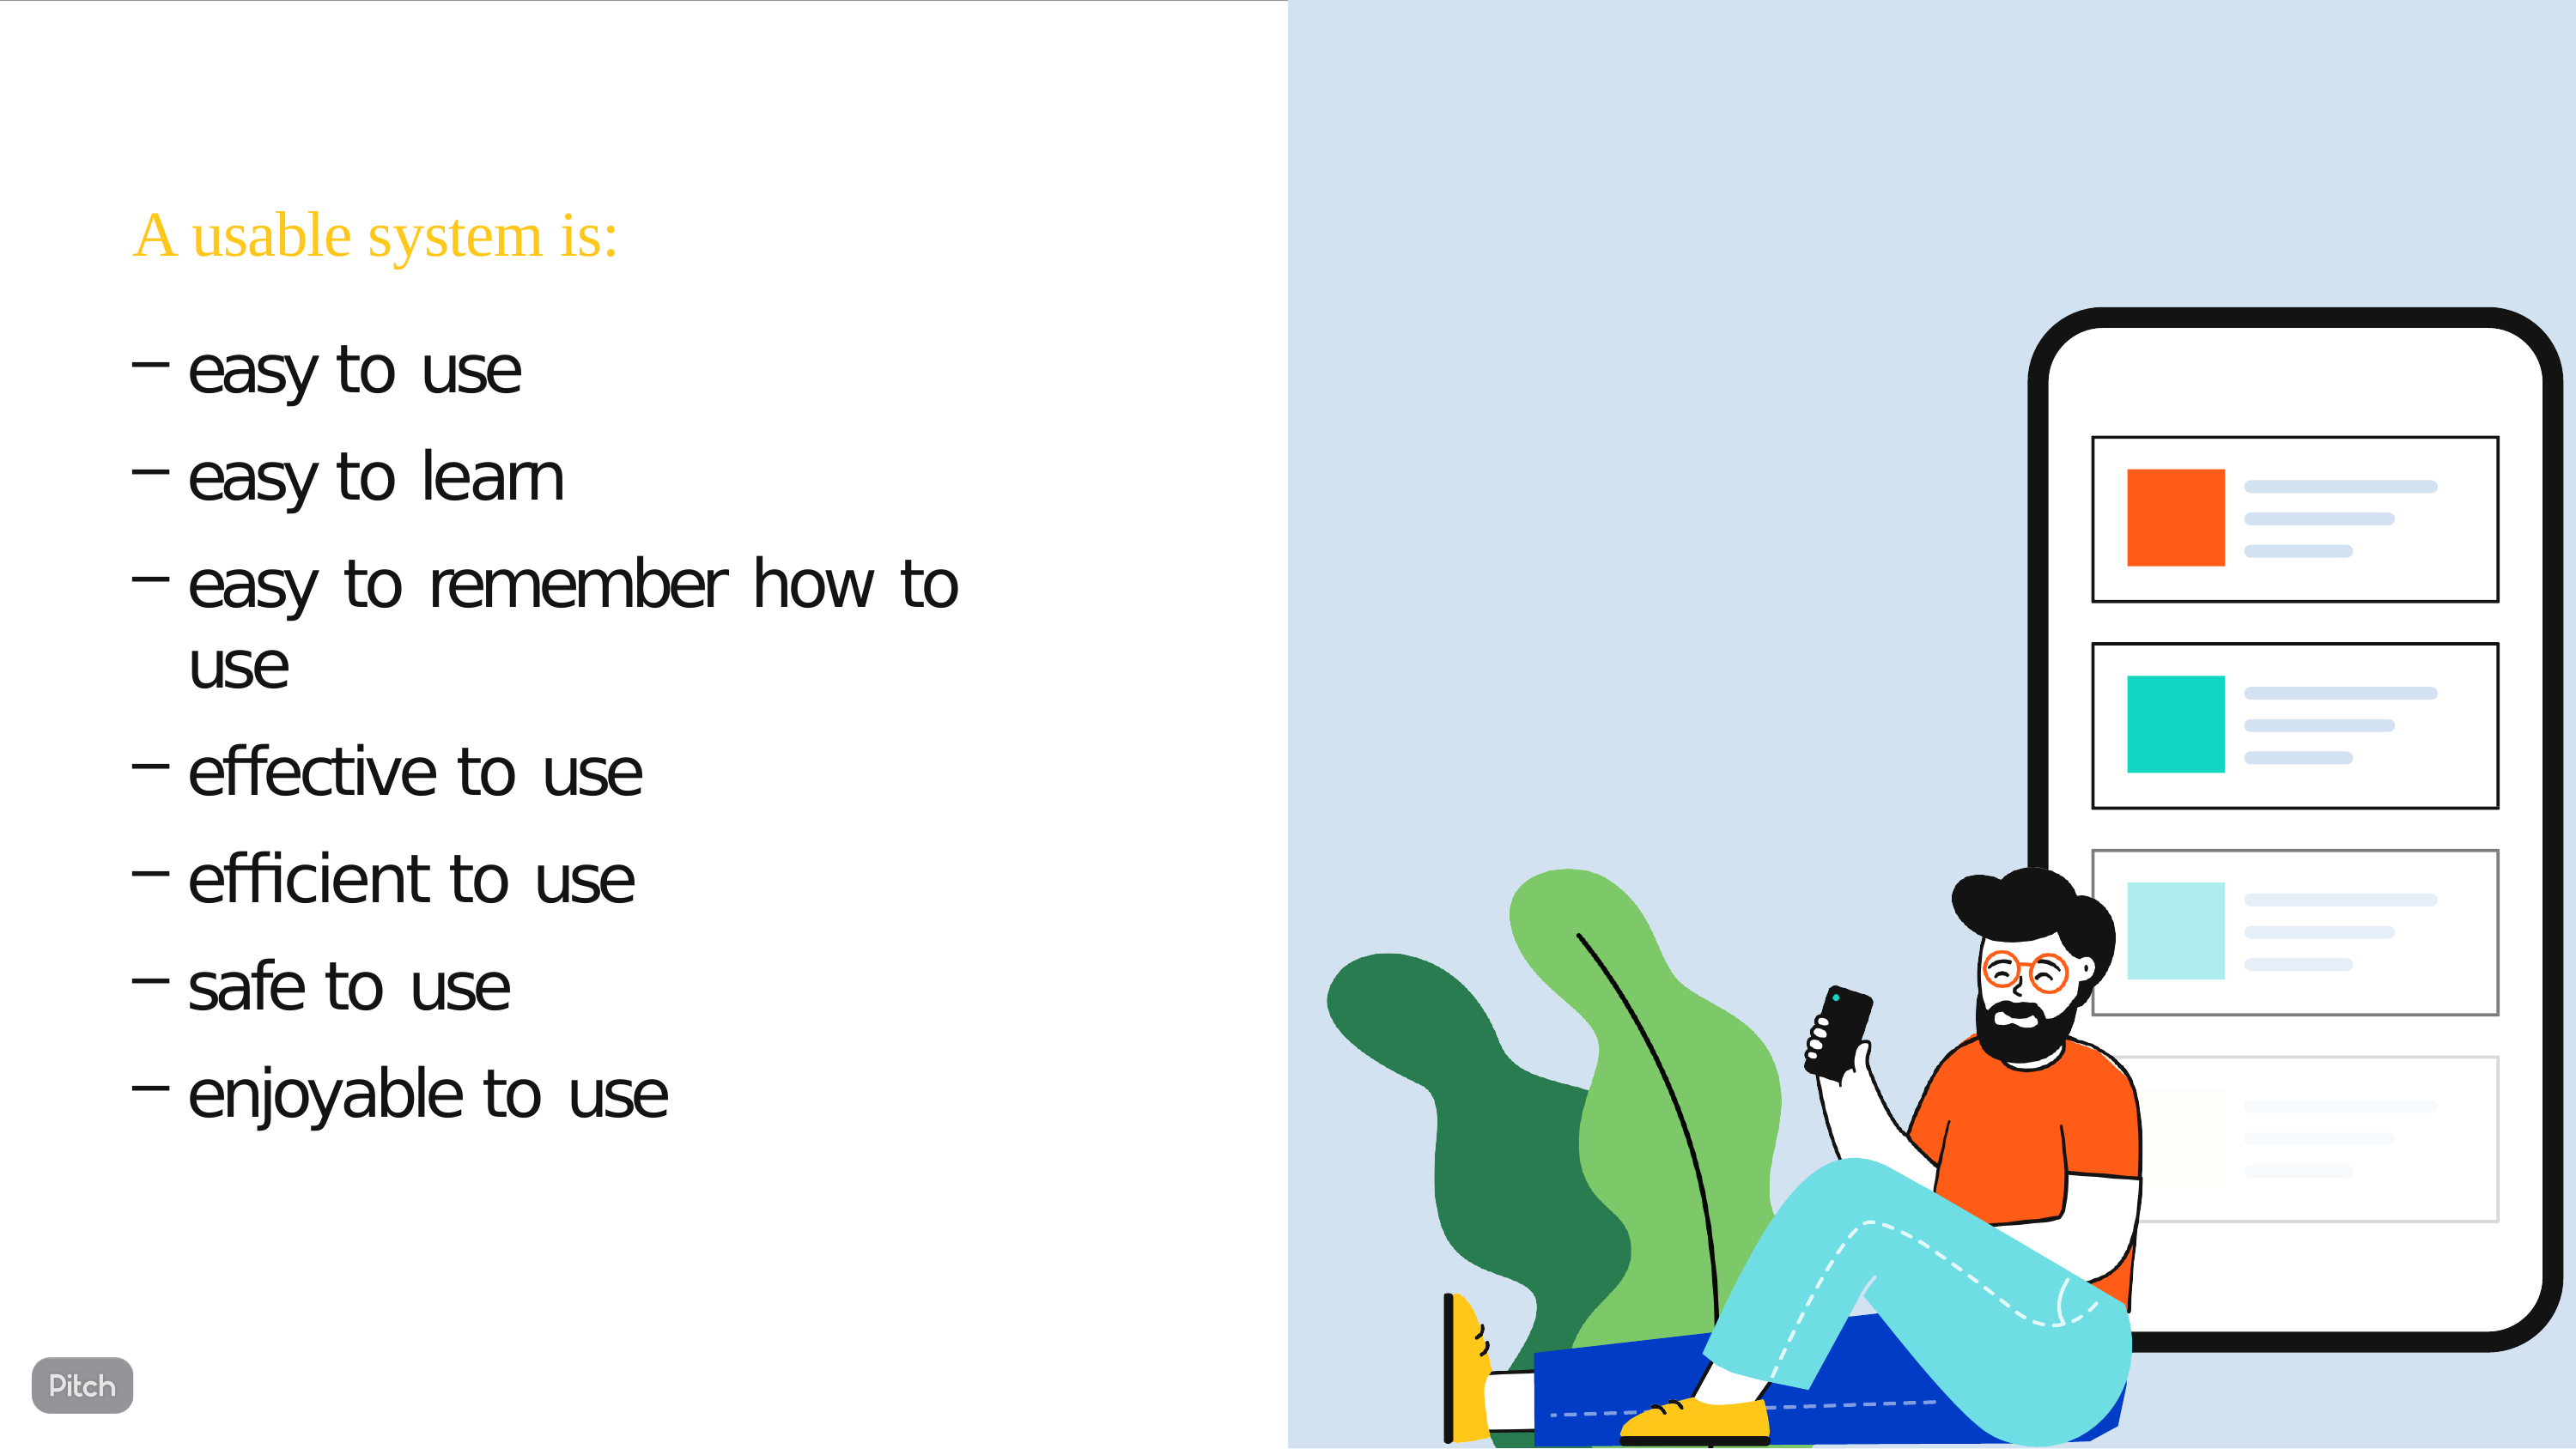

# A usable system is:
easy to use
easy to learn
easy to remember how to use
effective to use
efficient to use
safe to use
enjoyable to use